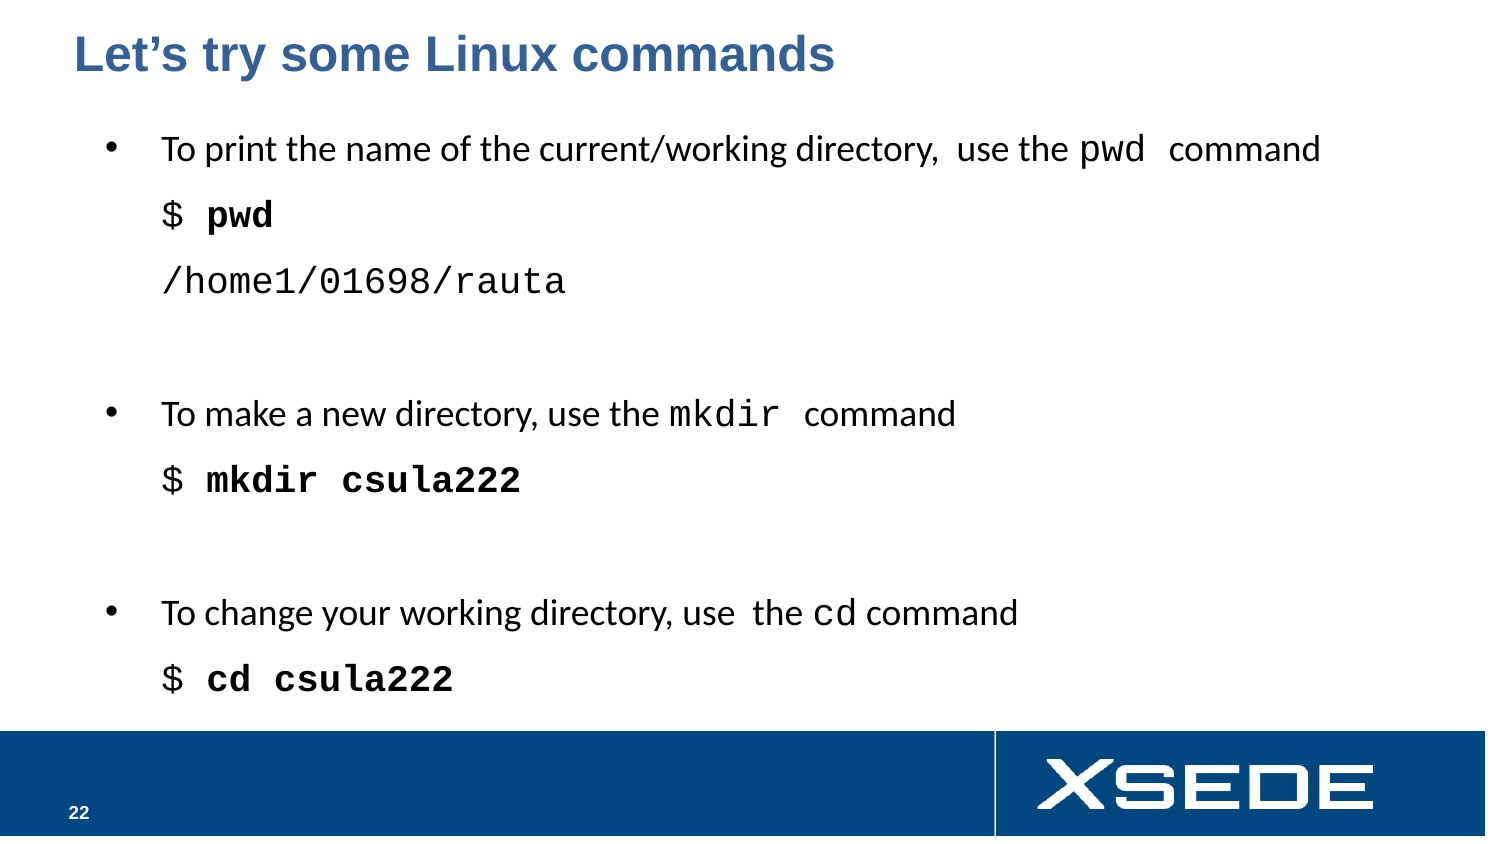

# Let’s try some Linux commands
To print the name of the current/working directory,  use the pwd command
$ pwd
/home1/01698/rauta

To make a new directory, use the mkdir command
$ mkdir csula222

To change your working directory, use  the cd command
$ cd csula222

22